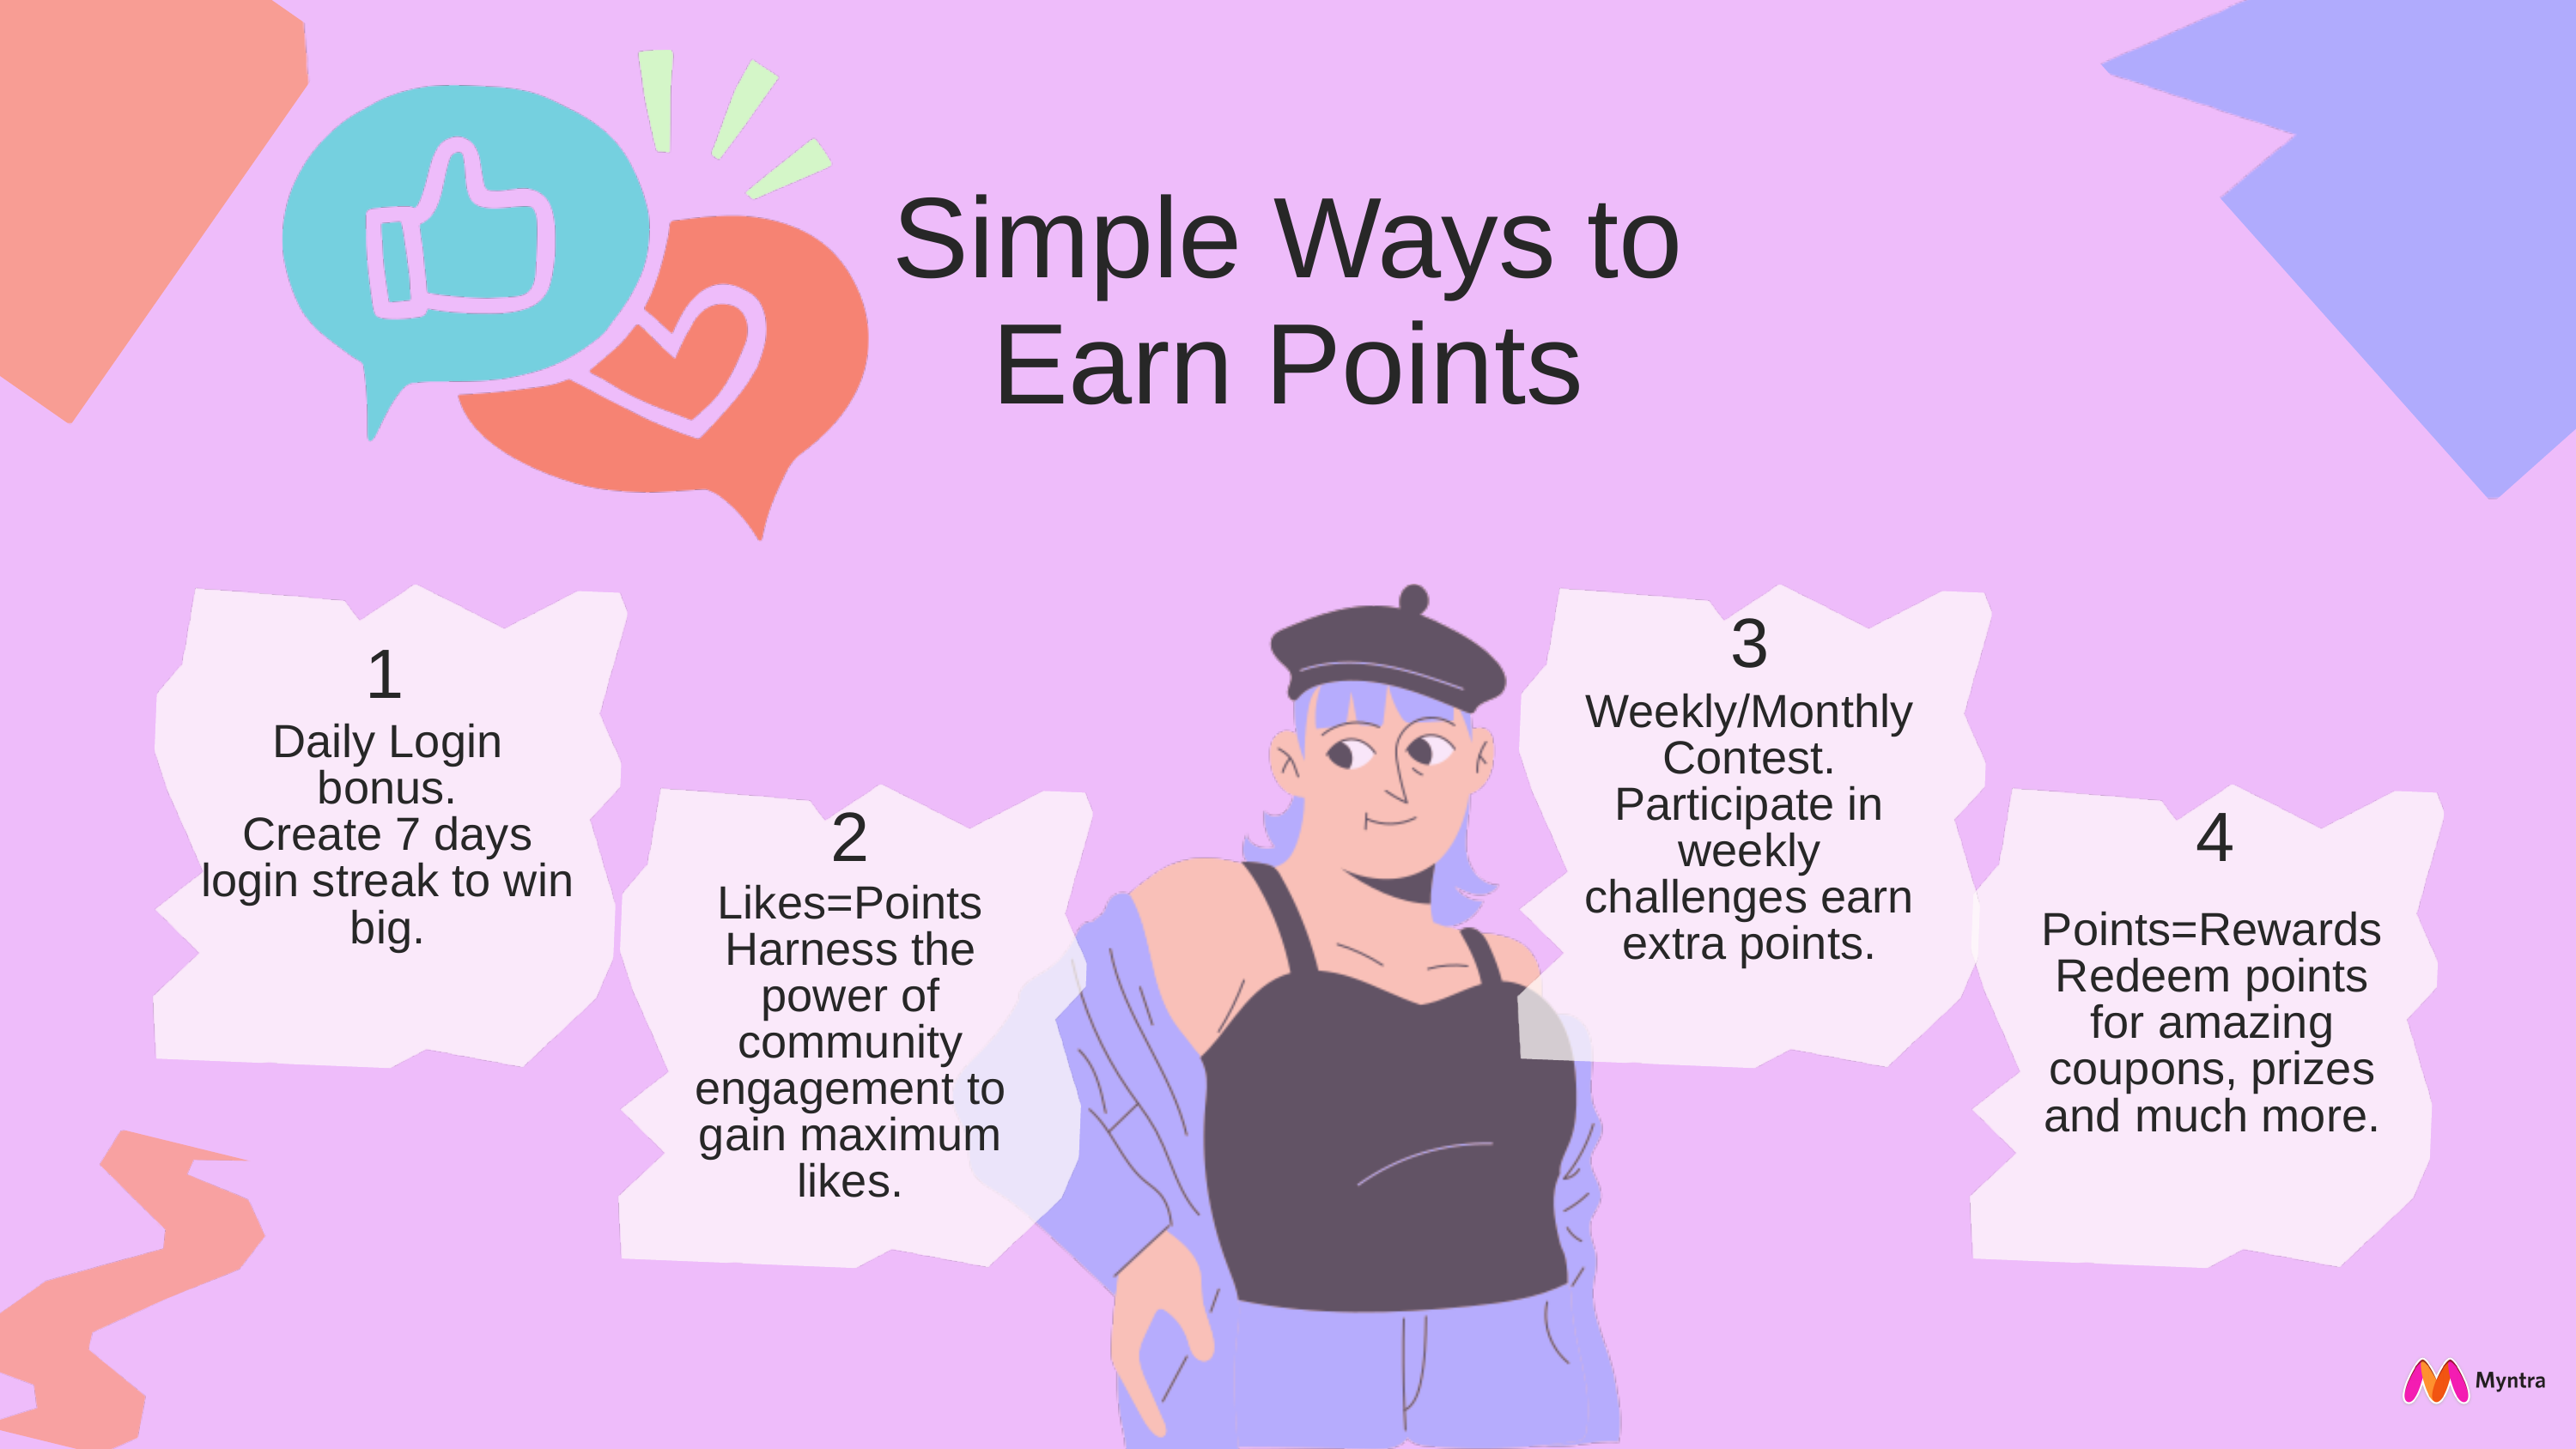

Simple Ways to
Earn Points

3
1
Weekly/Monthly Contest.
Participate in weekly challenges earn extra points.
Daily Login bonus.
Create 7 days login streak to win big.

2
4
Likes=Points
Harness the power of community engagement to gain maximum likes.
Points=Rewards
Redeem points for amazing coupons, prizes and much more.